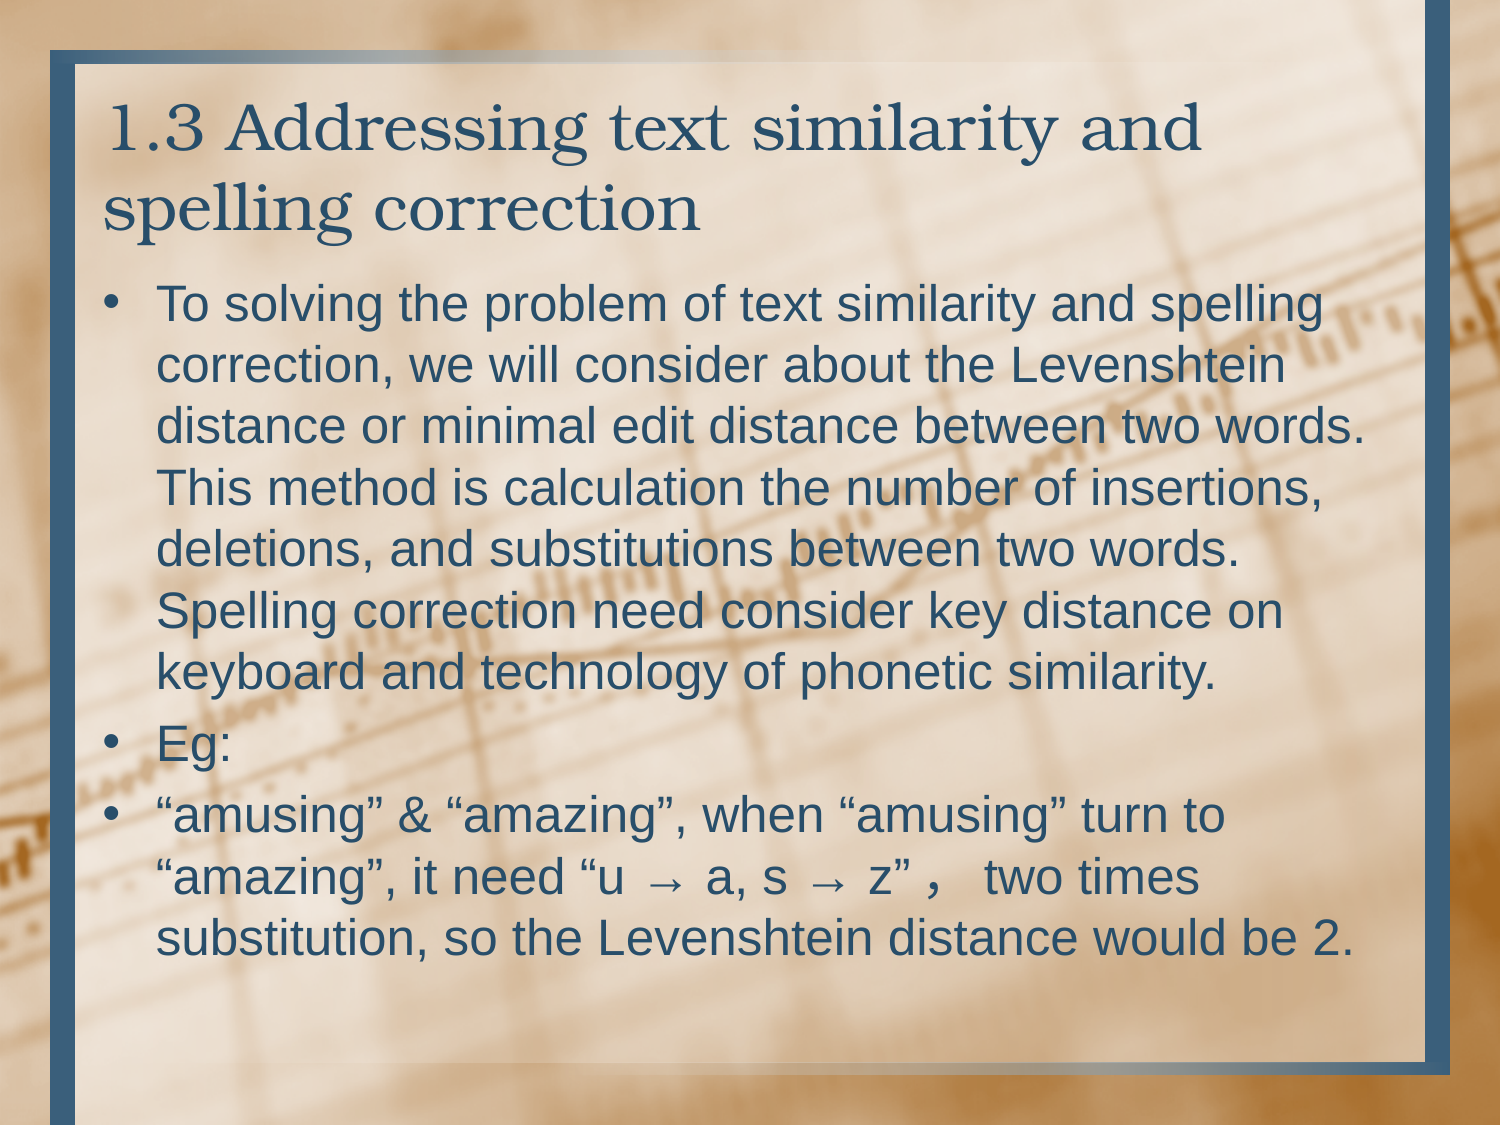

# 1.3 Addressing text similarity and spelling correction
To solving the problem of text similarity and spelling correction, we will consider about the Levenshtein distance or minimal edit distance between two words. This method is calculation the number of insertions, deletions, and substitutions between two words. Spelling correction need consider key distance on keyboard and technology of phonetic similarity.
Eg:
“amusing” & “amazing”, when “amusing” turn to “amazing”, it need “u → a, s → z”，two times substitution, so the Levenshtein distance would be 2.